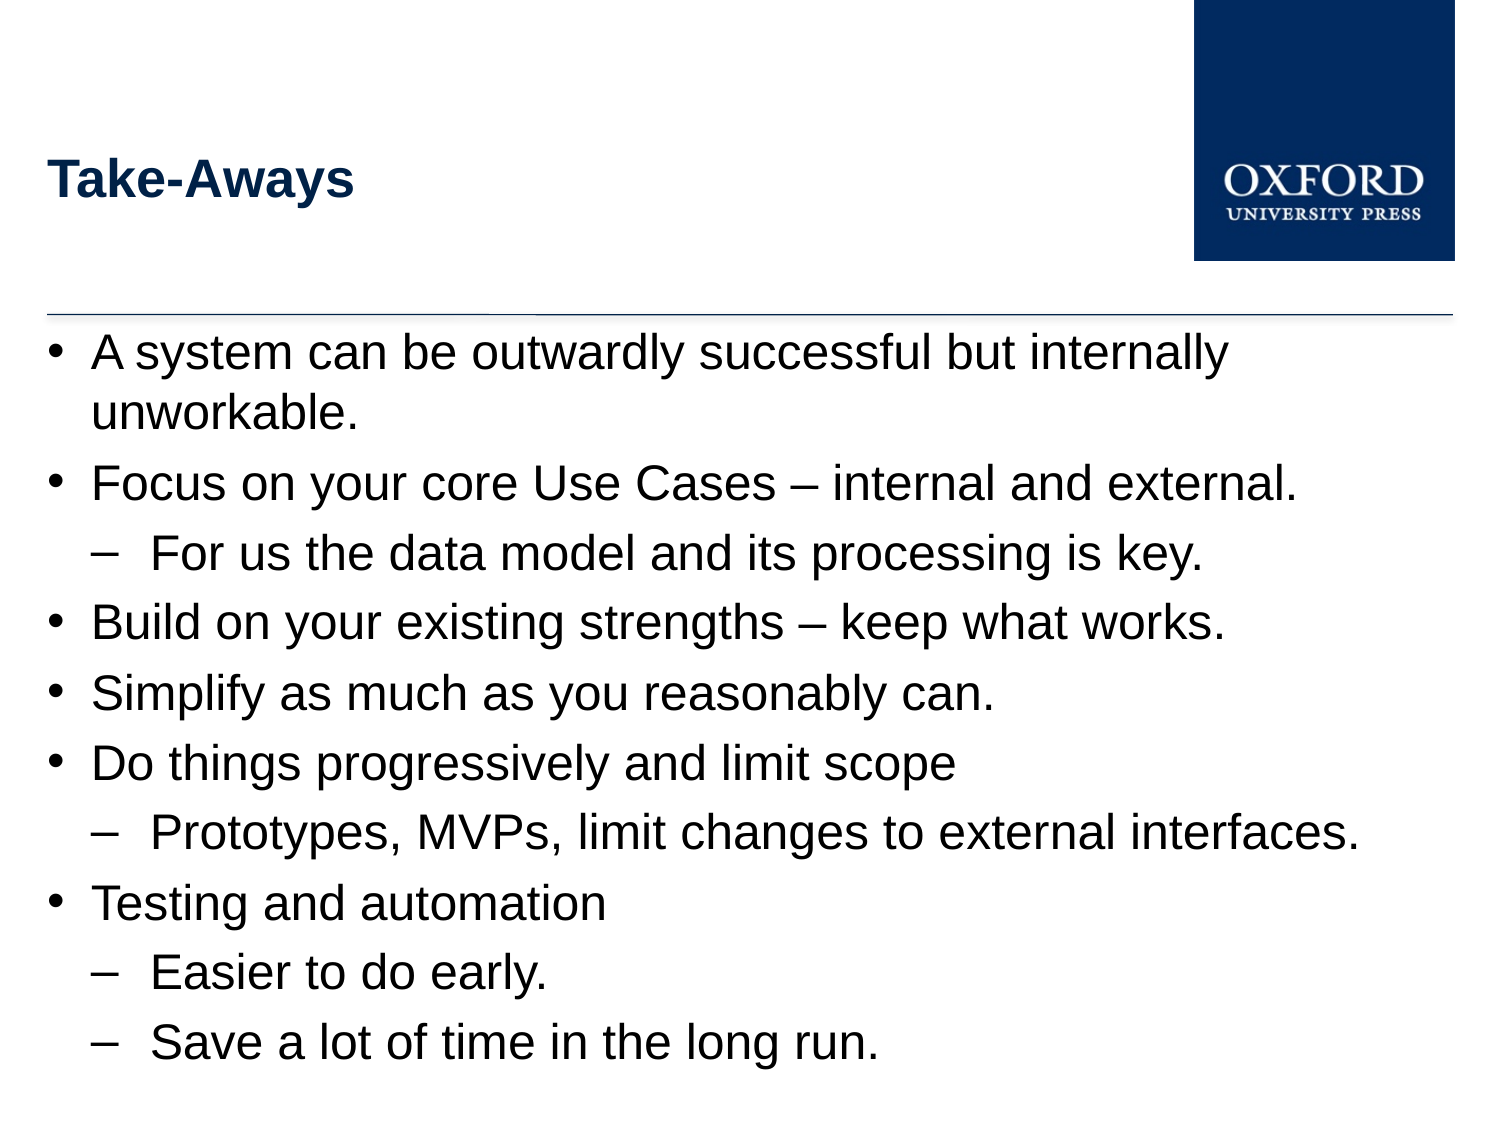

# Take-Aways
A system can be outwardly successful but internally unworkable.
Focus on your core Use Cases – internal and external.
For us the data model and its processing is key.
Build on your existing strengths – keep what works.
Simplify as much as you reasonably can.
Do things progressively and limit scope
Prototypes, MVPs, limit changes to external interfaces.
Testing and automation
Easier to do early.
Save a lot of time in the long run.